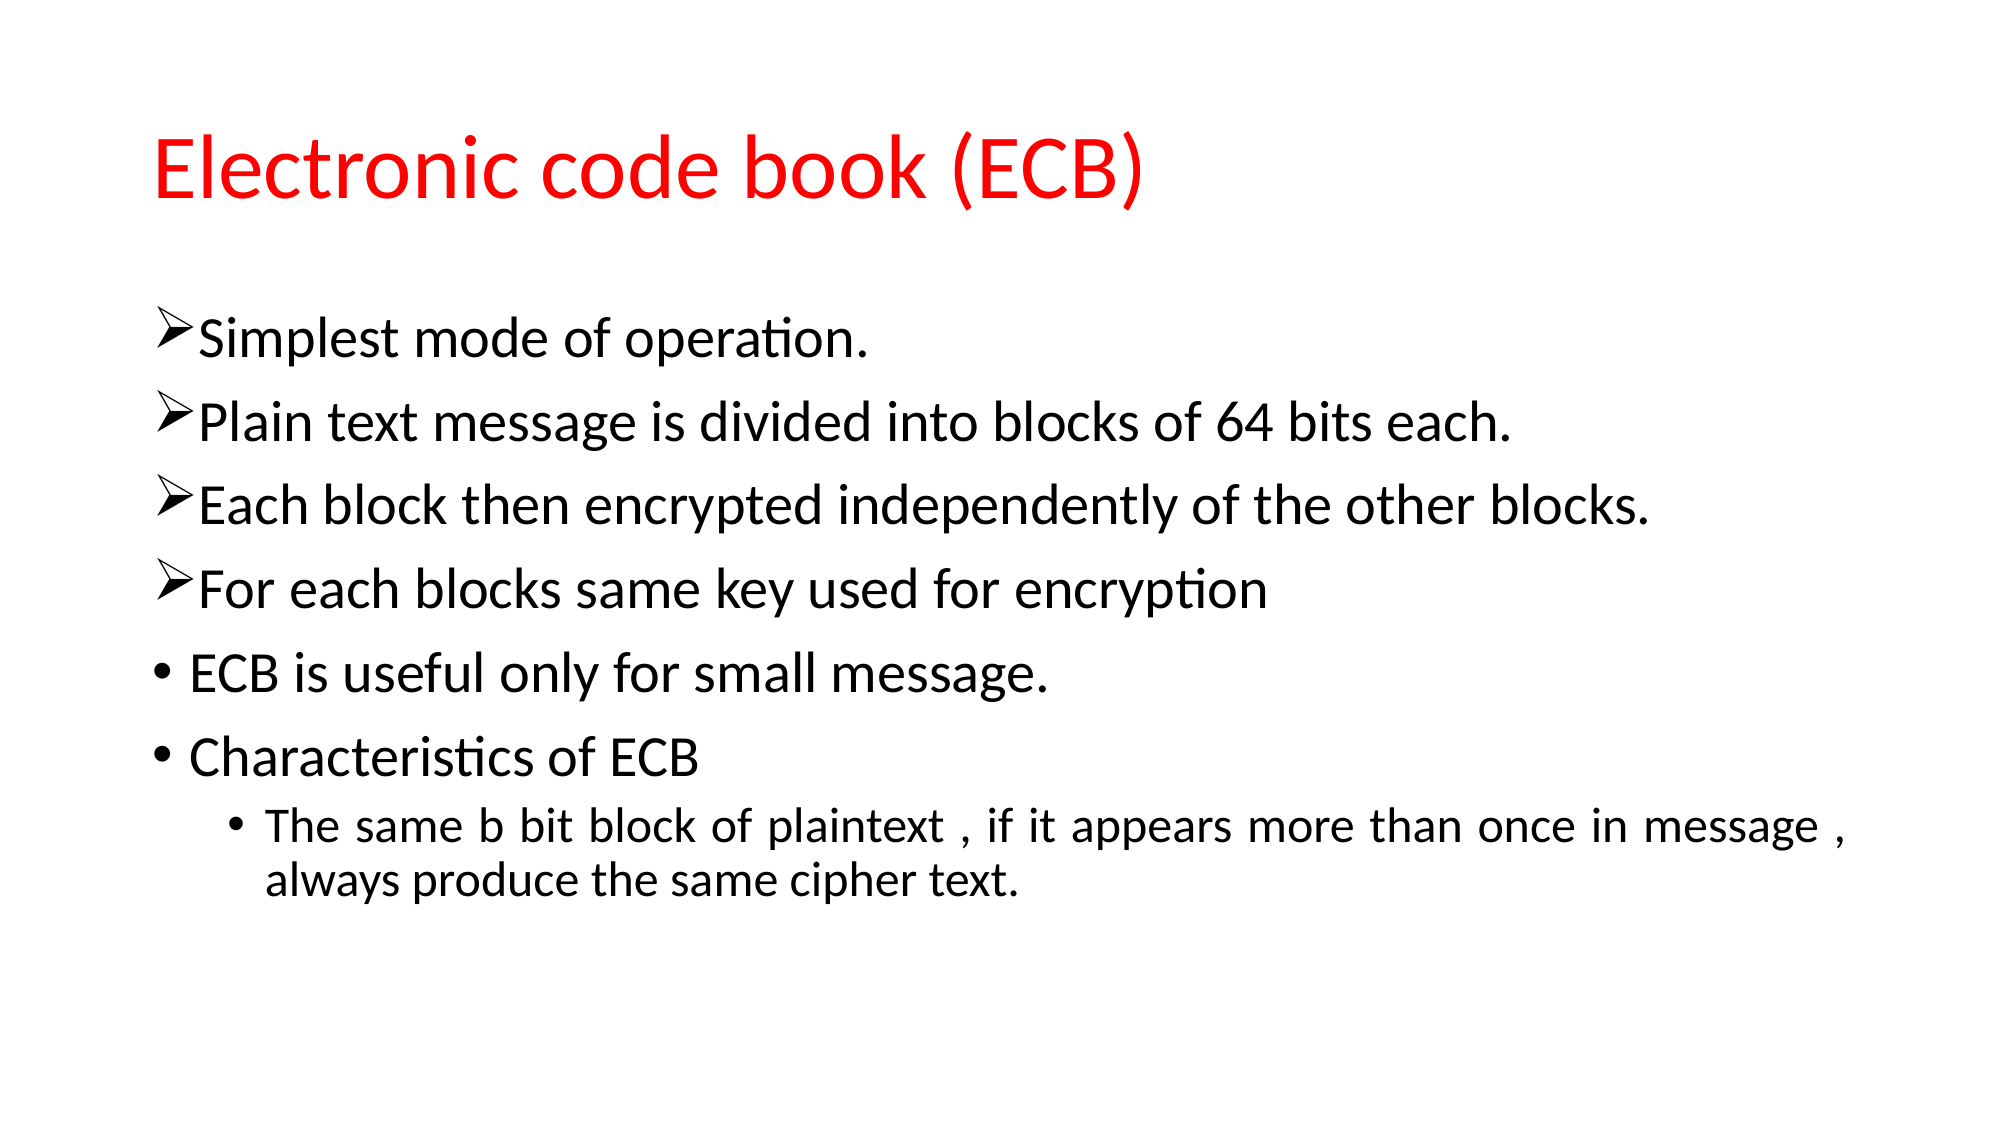

# Electronic code book (ECB)
Simplest mode of operation.
Plain text message is divided into blocks of 64 bits each.
Each block then encrypted independently of the other blocks.
For each blocks same key used for encryption
ECB is useful only for small message.
Characteristics of ECB
The same b bit block of plaintext , if it appears more than once in message , always produce the same cipher text.